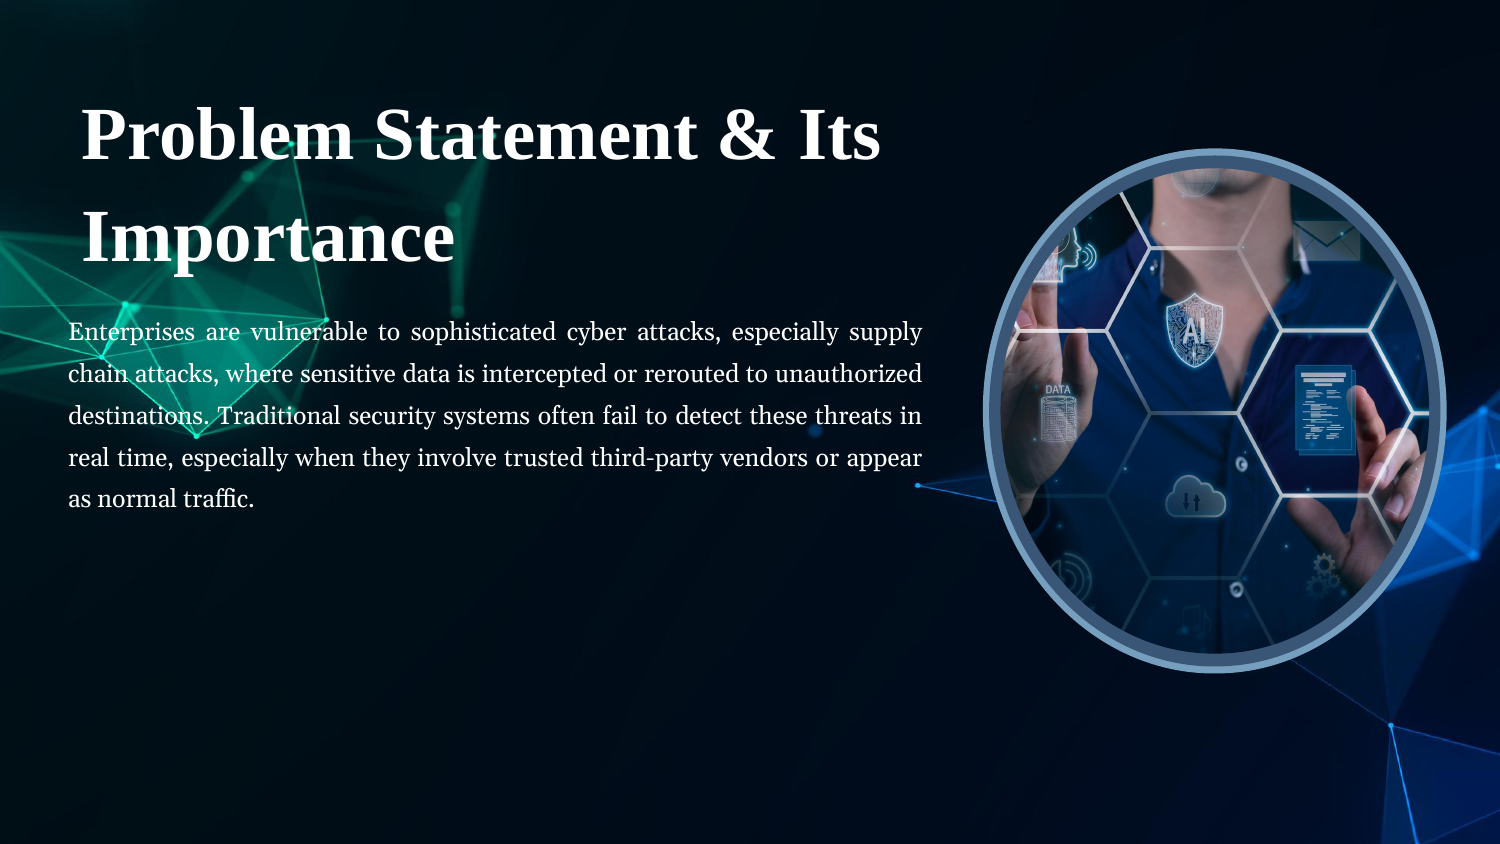

Problem Statement & Its Importance

Enterprises are vulnerable to sophisticated cyber attacks, especially supply chain attacks, where sensitive data is intercepted or rerouted to unauthorized destinations. Traditional security systems often fail to detect these threats in real time, especially when they involve trusted third-party vendors or appear as normal traffic.